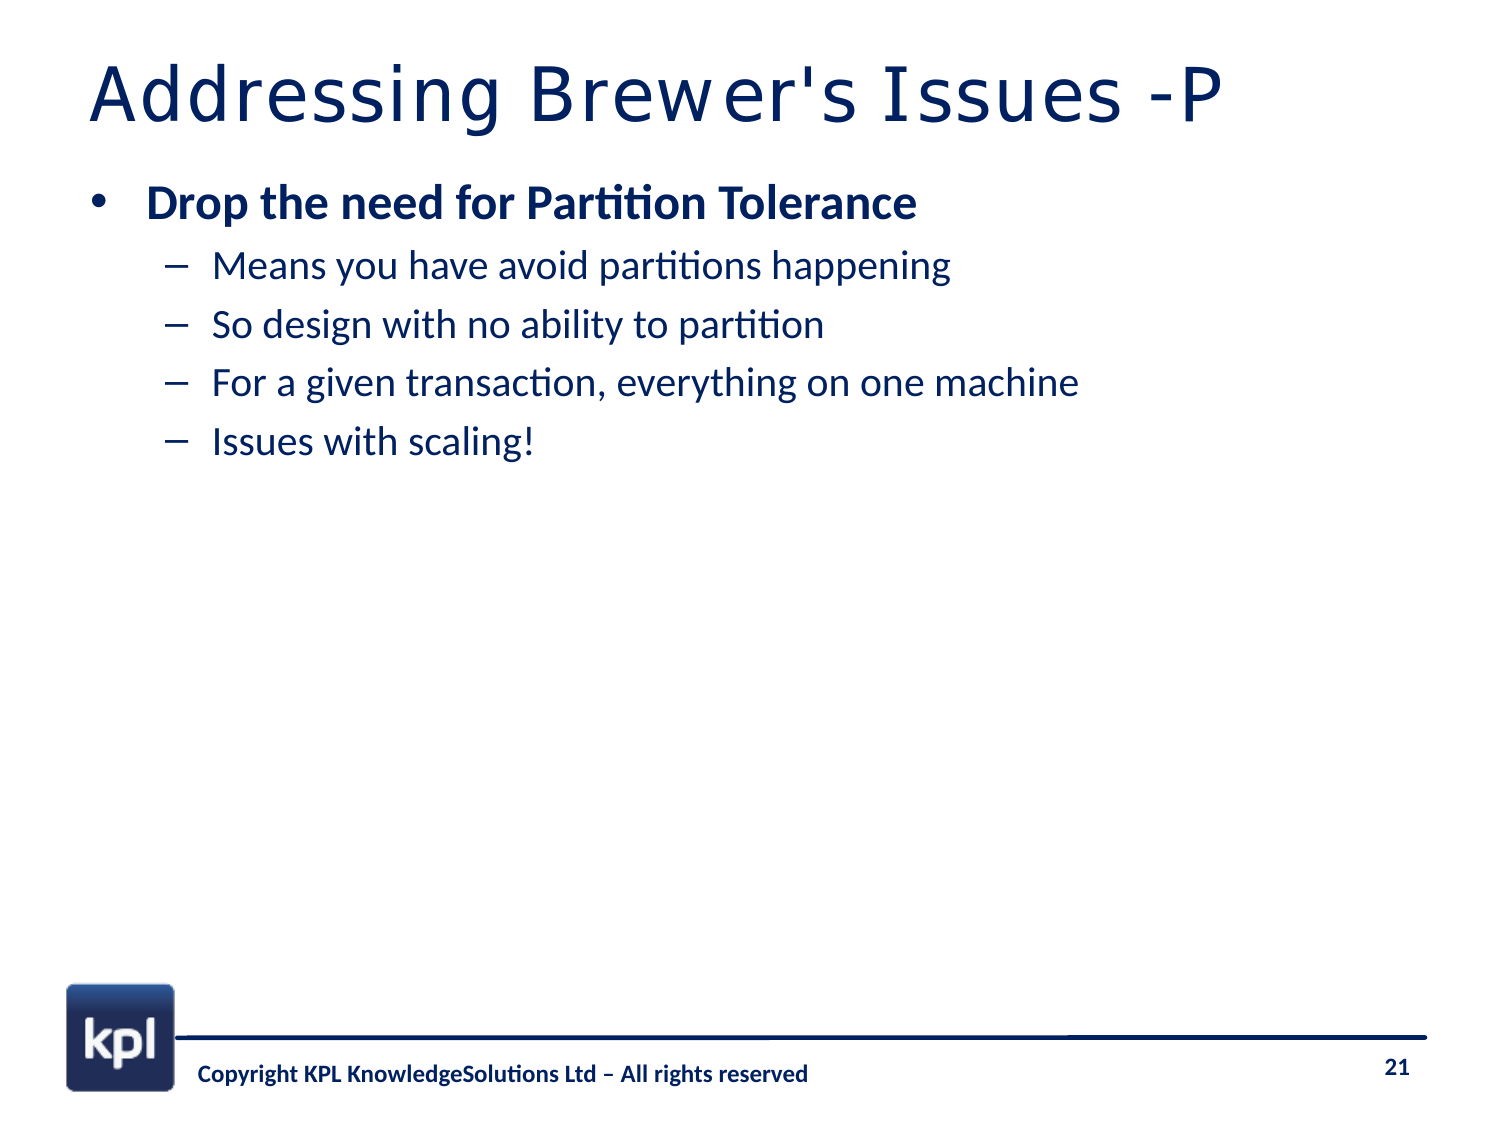

# Addressing Brewer's Issues -P
Drop the need for Partition Tolerance
Means you have avoid partitions happening
So design with no ability to partition
For a given transaction, everything on one machine
Issues with scaling!
Copyright KPL KnowledgeSolutions Ltd – All rights reserved
21